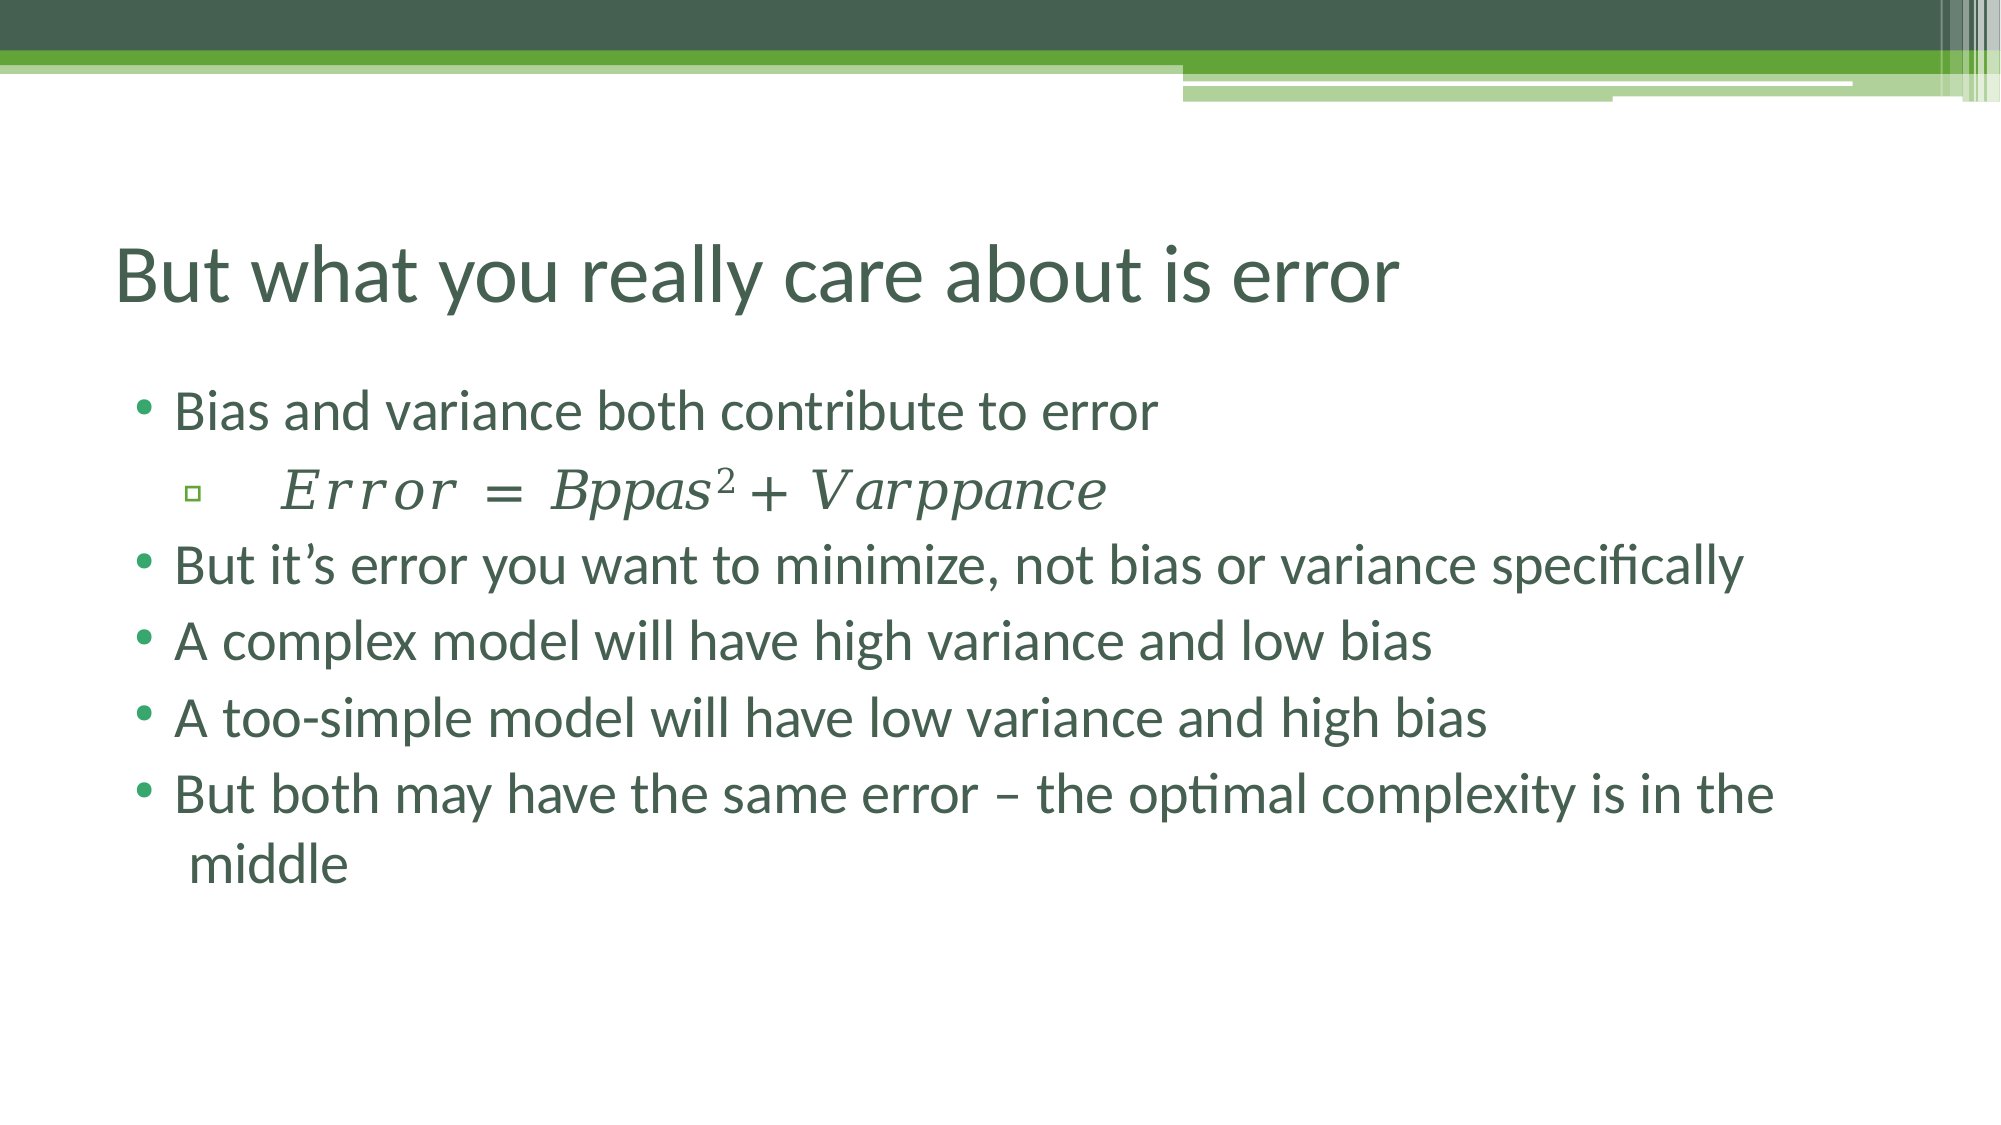

# But what you really care about is error
Bias and variance both contribute to error
▫	𝐸𝑟𝑟𝑜𝑟 = 𝐵𝑝𝑝𝑎𝑠2 + 𝑉𝑎𝑟𝑝𝑝𝑎𝑛𝑐𝑒
But it’s error you want to minimize, not bias or variance specifically
A complex model will have high variance and low bias
A too-simple model will have low variance and high bias
But both may have the same error – the optimal complexity is in the  middle